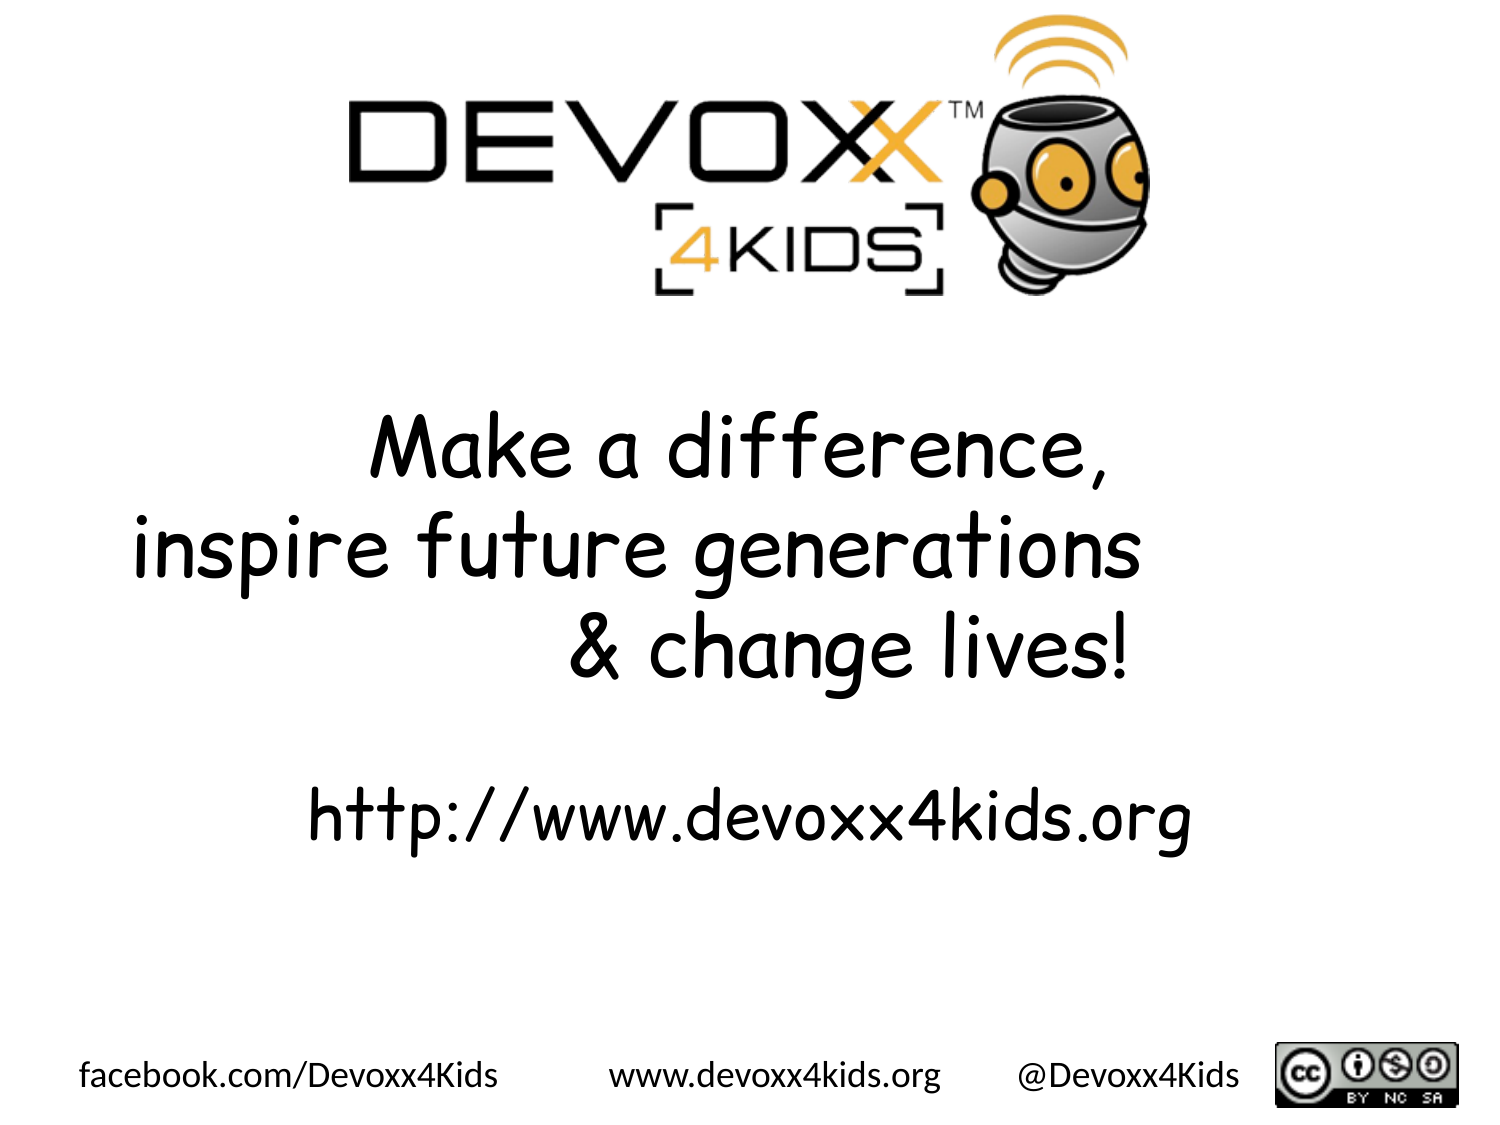

# Make a difference, inspire future generations                  & change lives! http://www.devoxx4kids.org